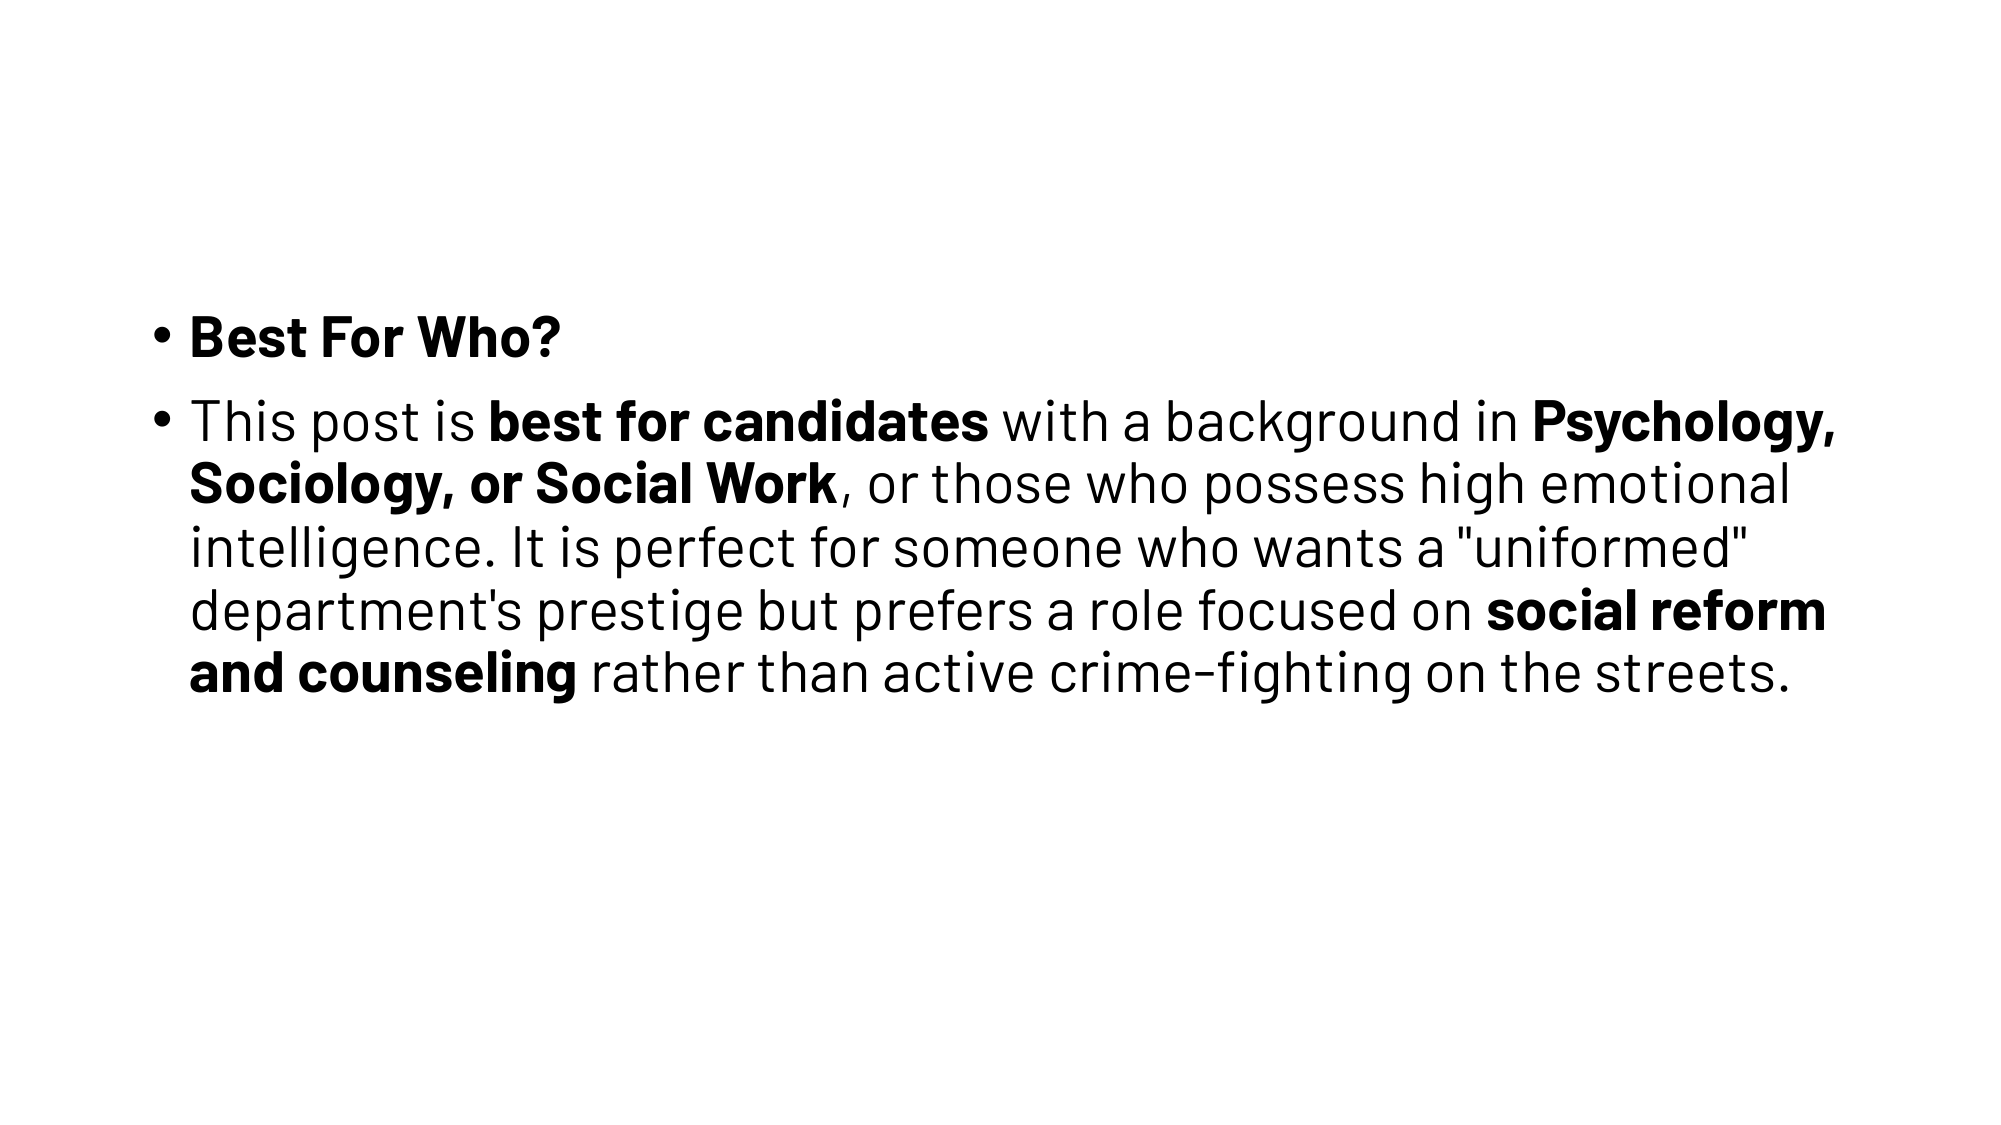

#
Best For Who?
This post is best for candidates with a background in Psychology, Sociology, or Social Work, or those who possess high emotional intelligence. It is perfect for someone who wants a "uniformed" department's prestige but prefers a role focused on social reform and counseling rather than active crime-fighting on the streets.